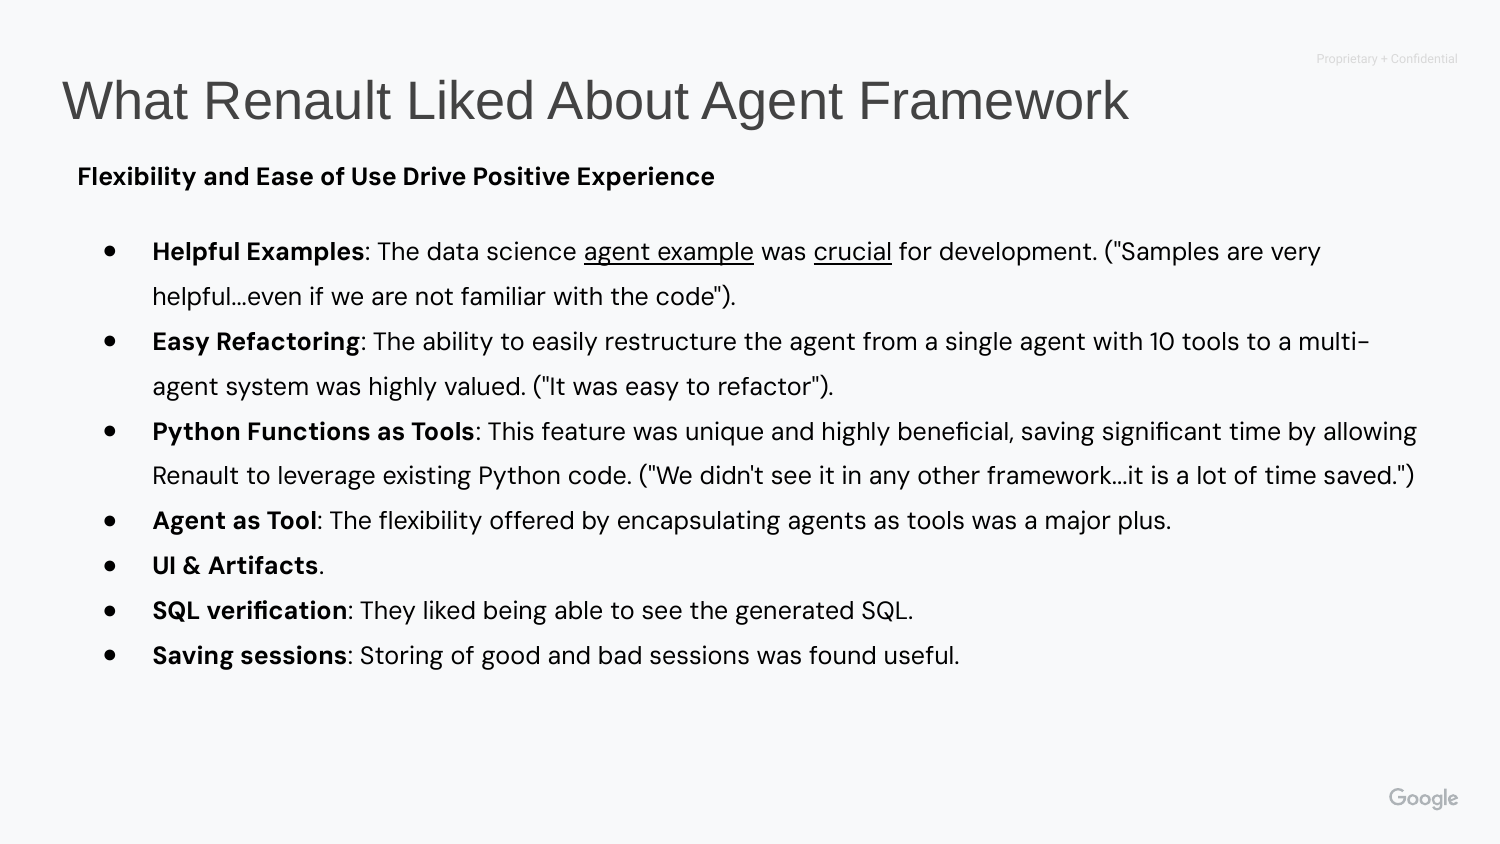

What Renault Liked About Agent Framework
Flexibility and Ease of Use Drive Positive Experience

Helpful Examples: The data science agent example was crucial for development. ("Samples are very helpful...even if we are not familiar with the code").
Easy Refactoring: The ability to easily restructure the agent from a single agent with 10 tools to a multi-agent system was highly valued. ("It was easy to refactor").
Python Functions as Tools: This feature was unique and highly beneficial, saving significant time by allowing Renault to leverage existing Python code. ("We didn't see it in any other framework...it is a lot of time saved.")
Agent as Tool: The flexibility offered by encapsulating agents as tools was a major plus.
UI & Artifacts.
SQL verification: They liked being able to see the generated SQL.
Saving sessions: Storing of good and bad sessions was found useful.